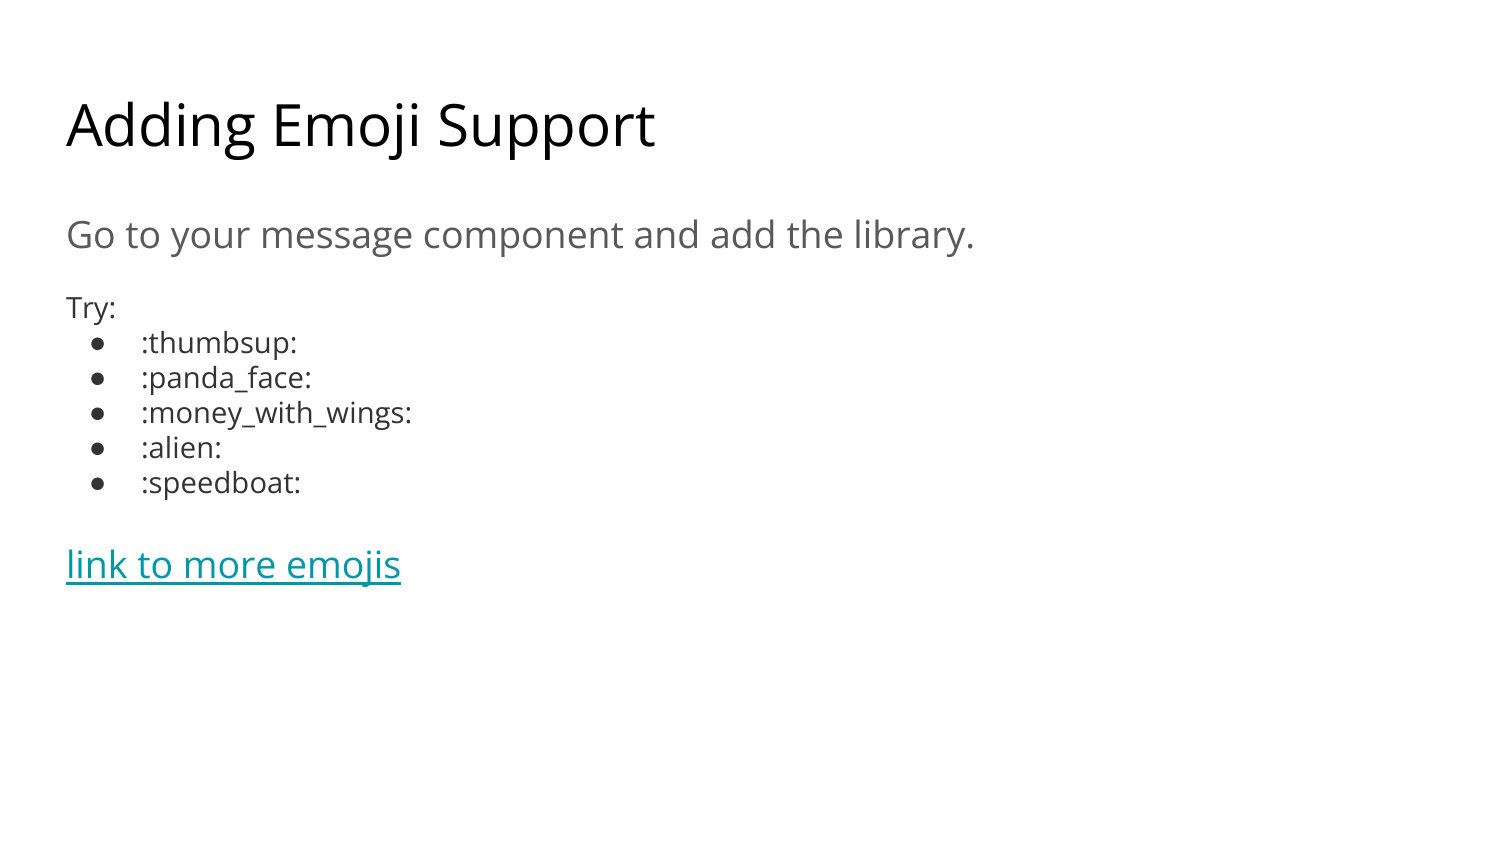

# Adding Emoji Support
Go to your message component and add the library.
Try:
:thumbsup:
:panda_face:
:money_with_wings:
:alien:
:speedboat:

link to more emojis